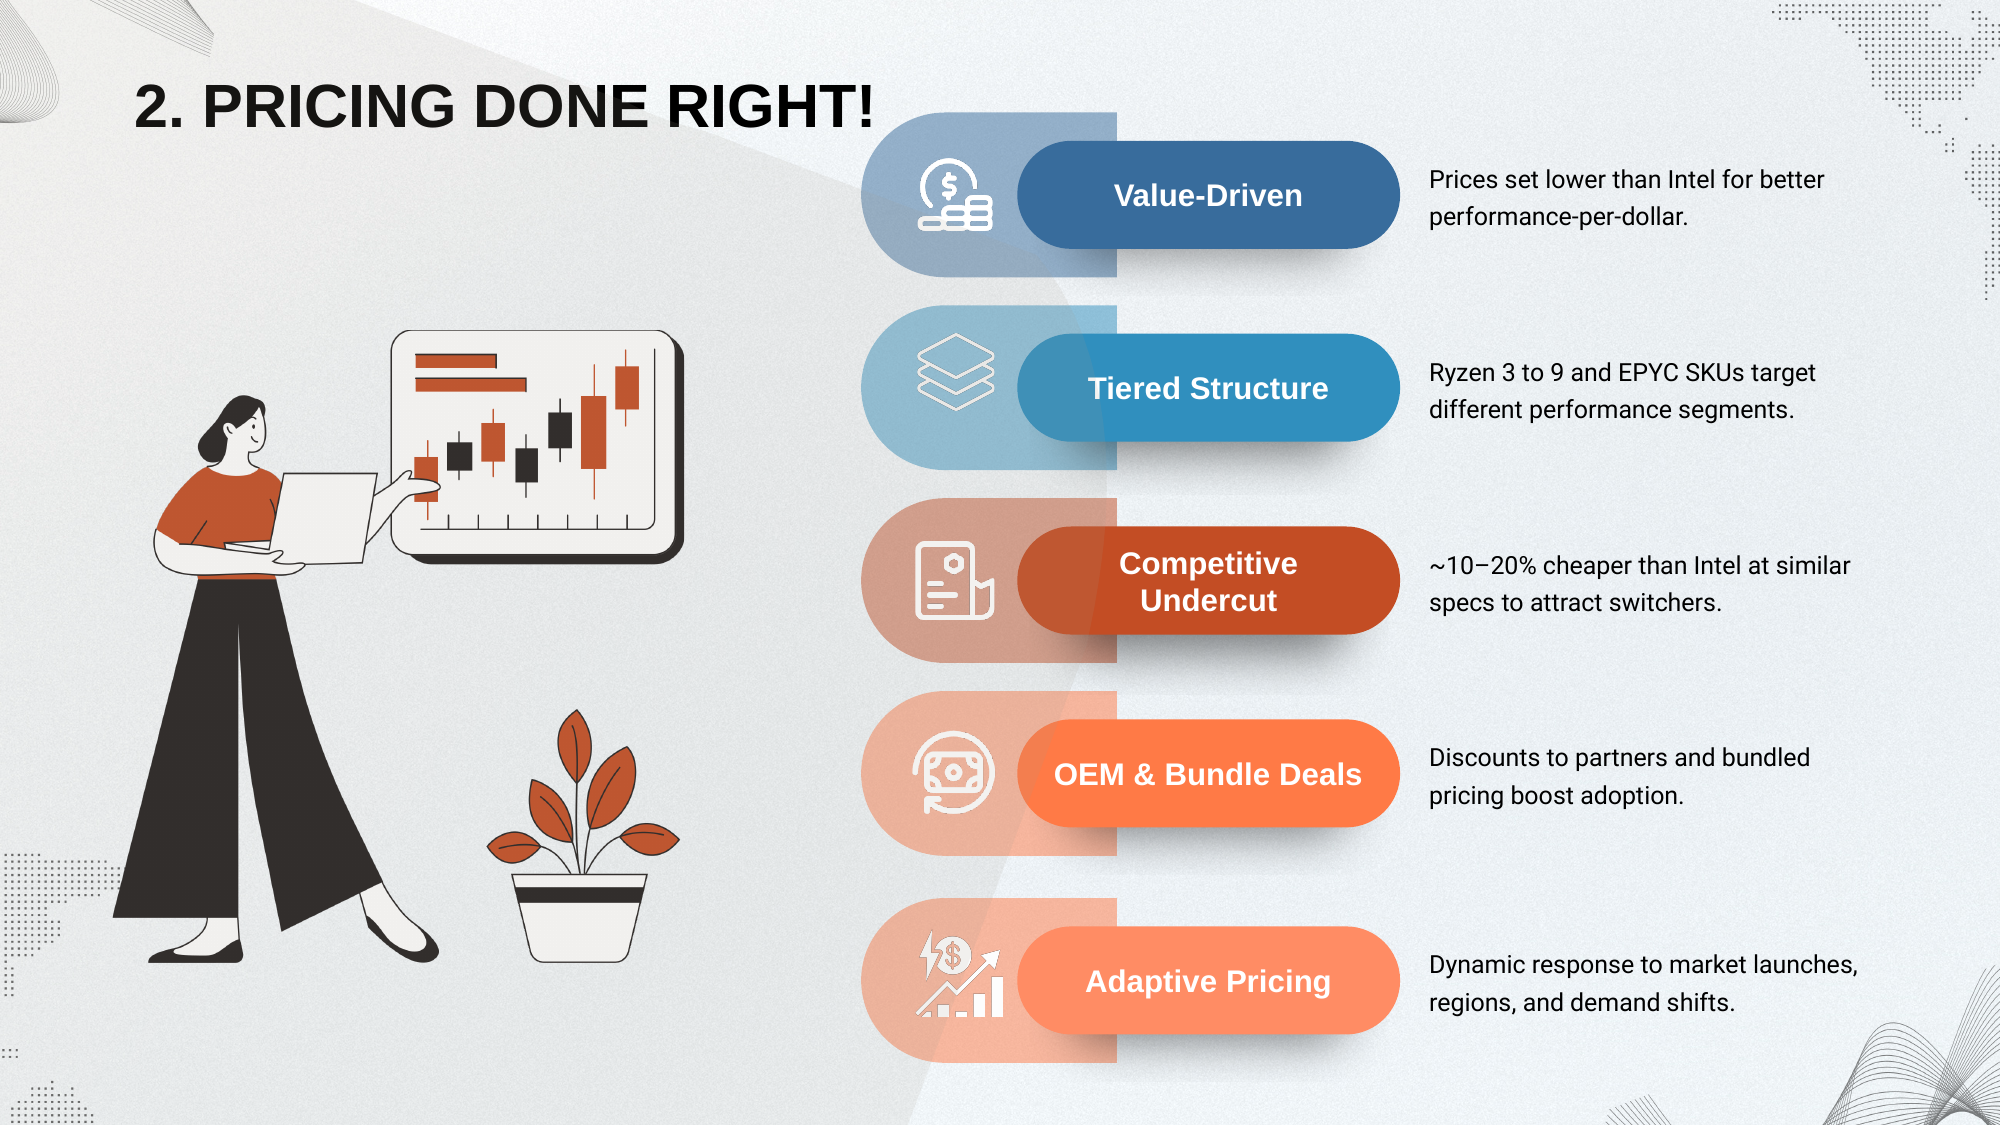

2. PRICING DONE RIGHT!

Prices set lower than Intel for better performance-per-dollar.

Value-Driven

Ryzen 3 to 9 and EPYC SKUs target different performance segments.
Tiered Structure

~10–20% cheaper than Intel at similar specs to attract switchers.
Competitive Undercut

Discounts to partners and bundled pricing boost adoption.
OEM & Bundle Deals

Dynamic response to market launches, regions, and demand shifts.
Adaptive Pricing